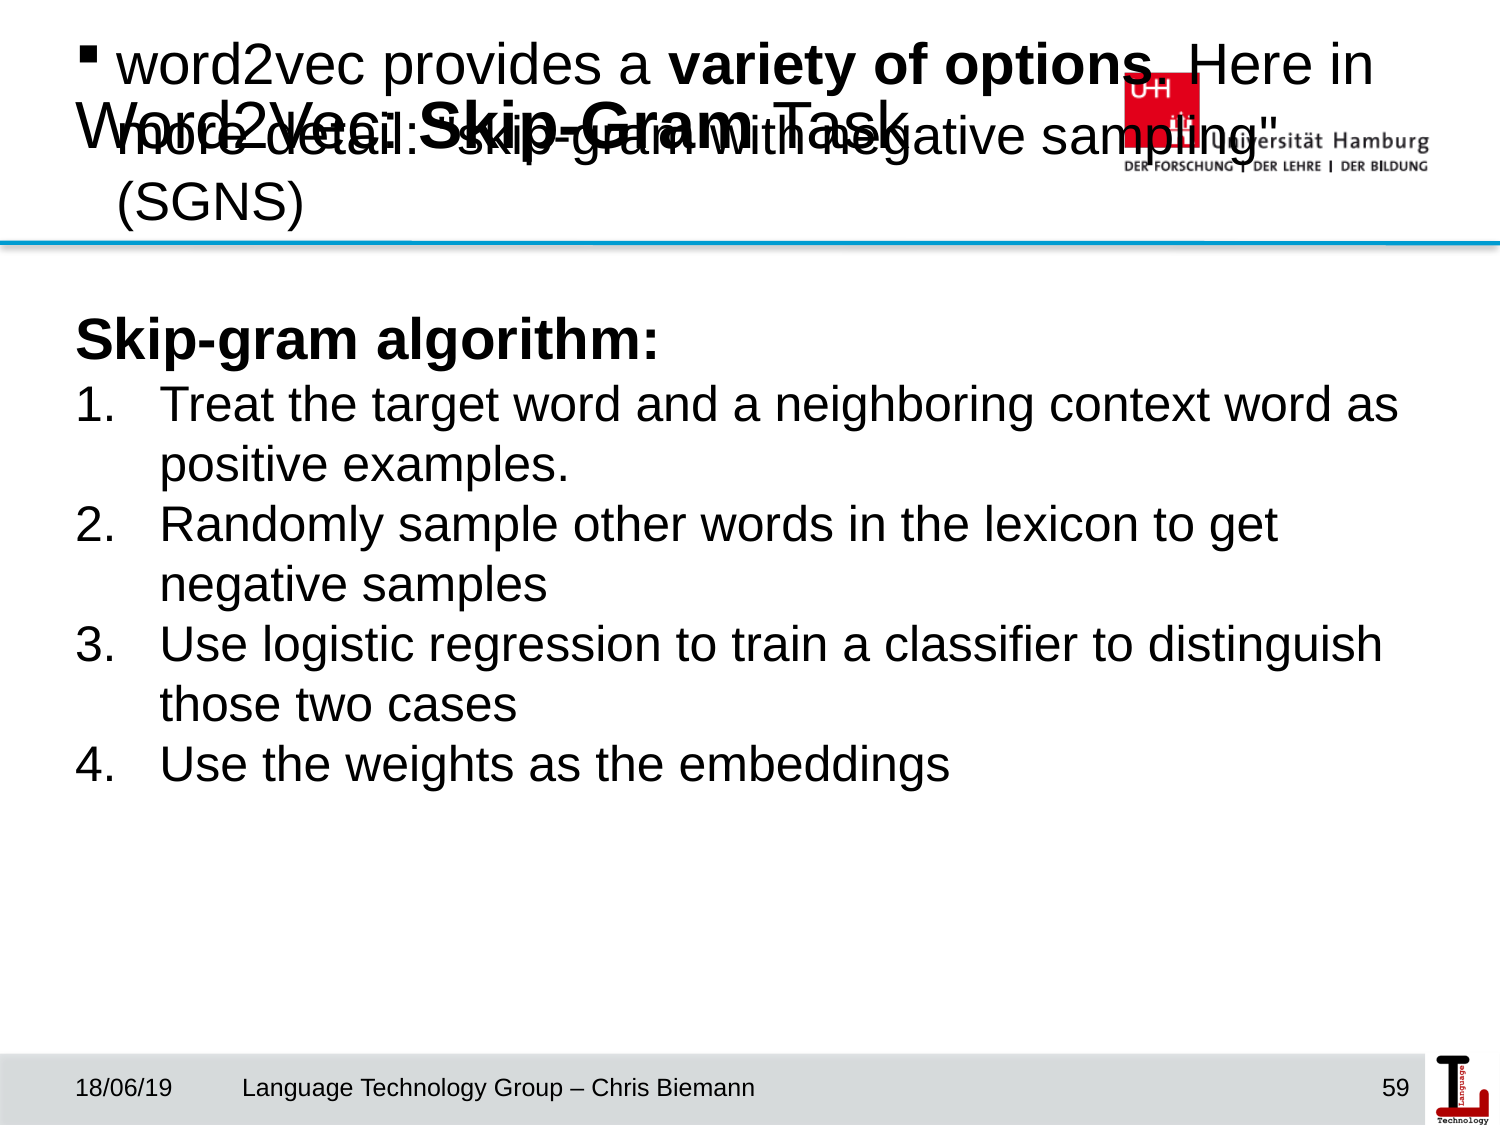

Word2Vec: Skip-Gram Task
word2vec provides a variety of options. Here in more detail: "skip-gram with negative sampling" (SGNS)

Skip-gram algorithm:
Treat the target word and a neighboring context word as positive examples.
Randomly sample other words in the lexicon to get negative samples
Use logistic regression to train a classifier to distinguish those two cases
Use the weights as the embeddings

18/06/19
 Language Technology Group – Chris Biemann
59